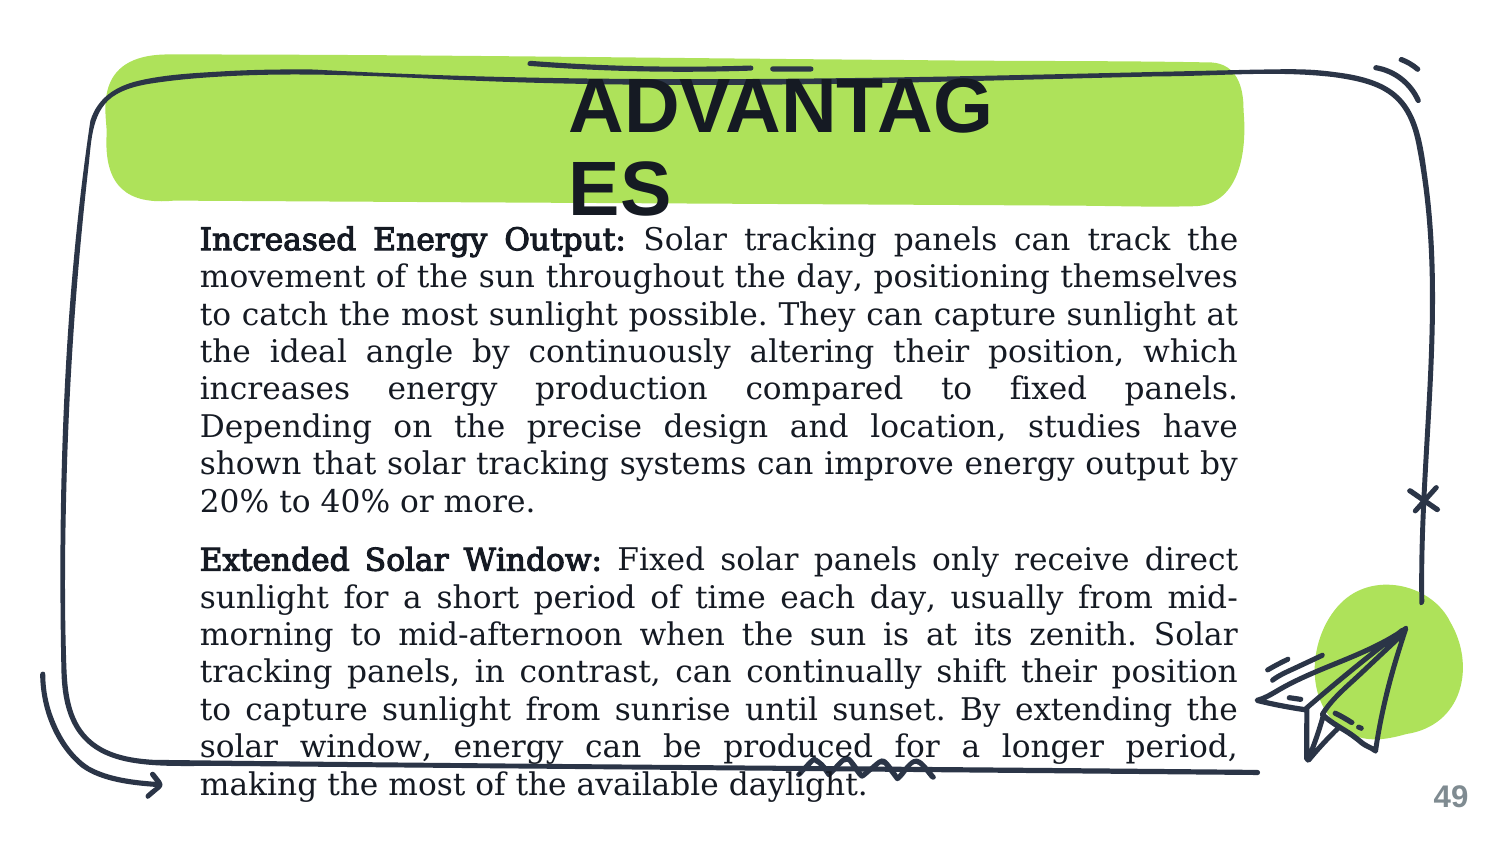

# ADVANTAGES
Increased Energy Output: Solar tracking panels can track the movement of the sun throughout the day, positioning themselves to catch the most sunlight possible. They can capture sunlight at the ideal angle by continuously altering their position, which increases energy production compared to fixed panels. Depending on the precise design and location, studies have shown that solar tracking systems can improve energy output by 20% to 40% or more.
Extended Solar Window: Fixed solar panels only receive direct sunlight for a short period of time each day, usually from mid-morning to mid-afternoon when the sun is at its zenith. Solar tracking panels, in contrast, can continually shift their position to capture sunlight from sunrise until sunset. By extending the solar window, energy can be produced for a longer period, making the most of the available daylight.

49